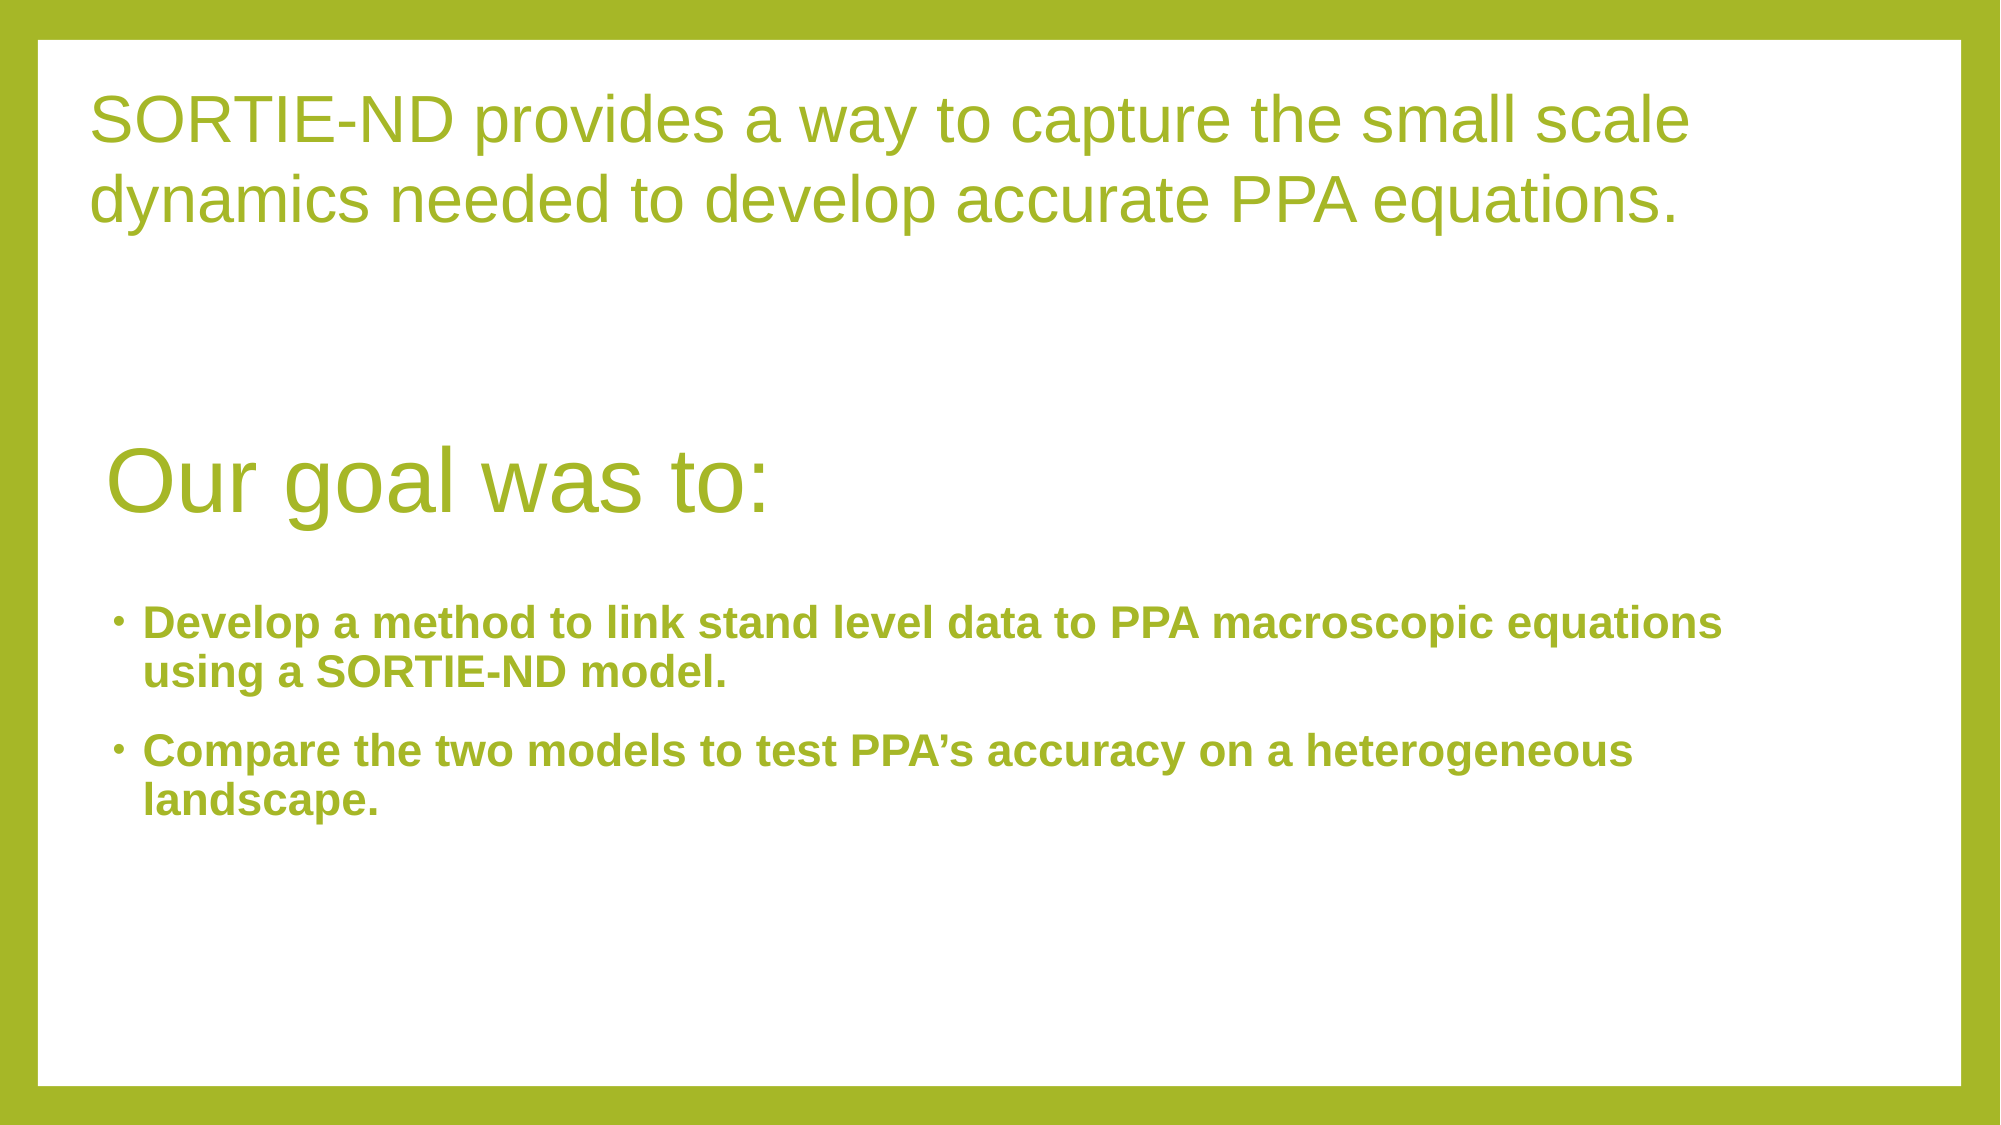

SORTIE-ND provides a way to capture the small scale dynamics needed to develop accurate PPA equations.
# Our goal was to:
Develop a method to link stand level data to PPA macroscopic equations using a SORTIE-ND model.
Compare the two models to test PPA’s accuracy on a heterogeneous landscape.